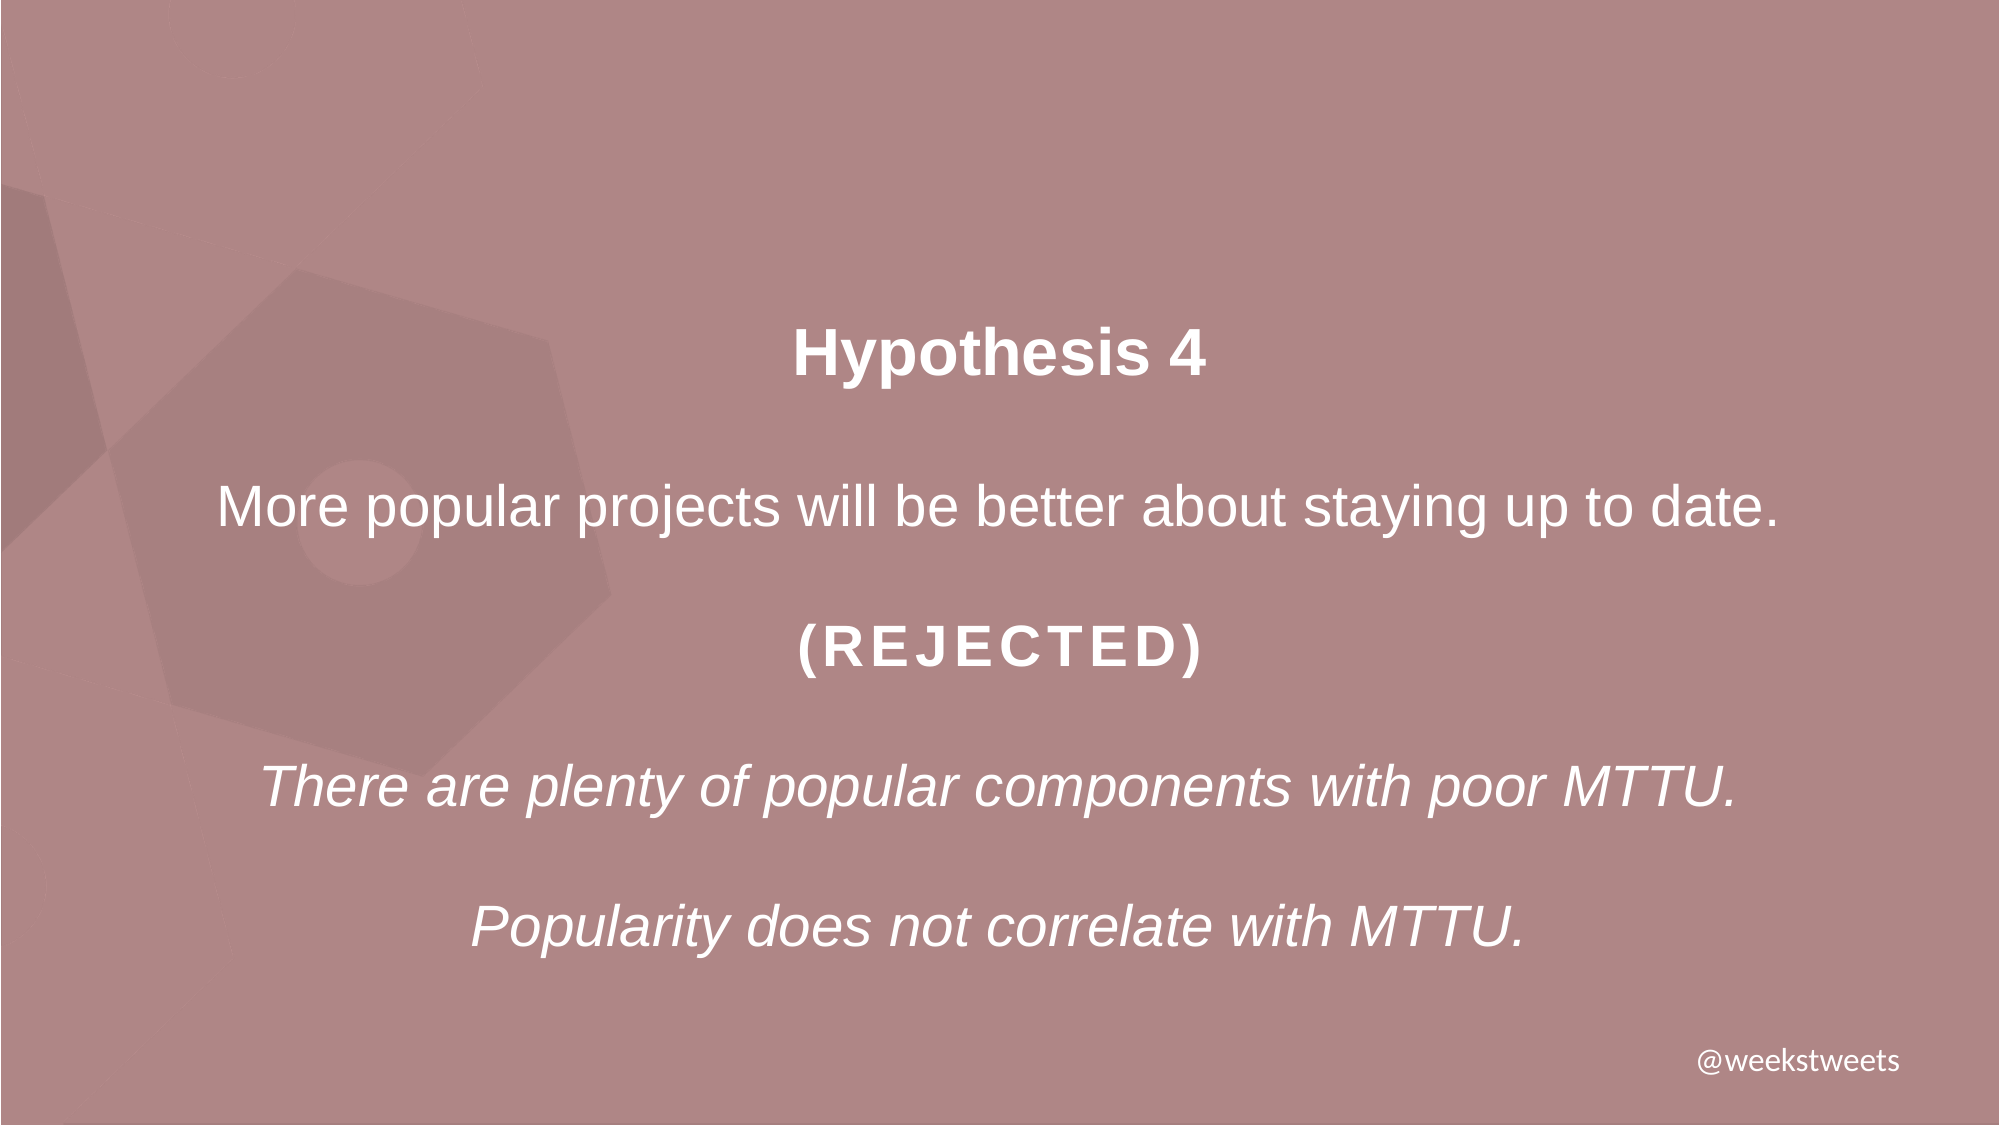

Hypothesis 4

More popular projects will be better about staying up to date.

(REJECTED)

There are plenty of popular components with poor MTTU.

Popularity does not correlate with MTTU.

@weekstweets